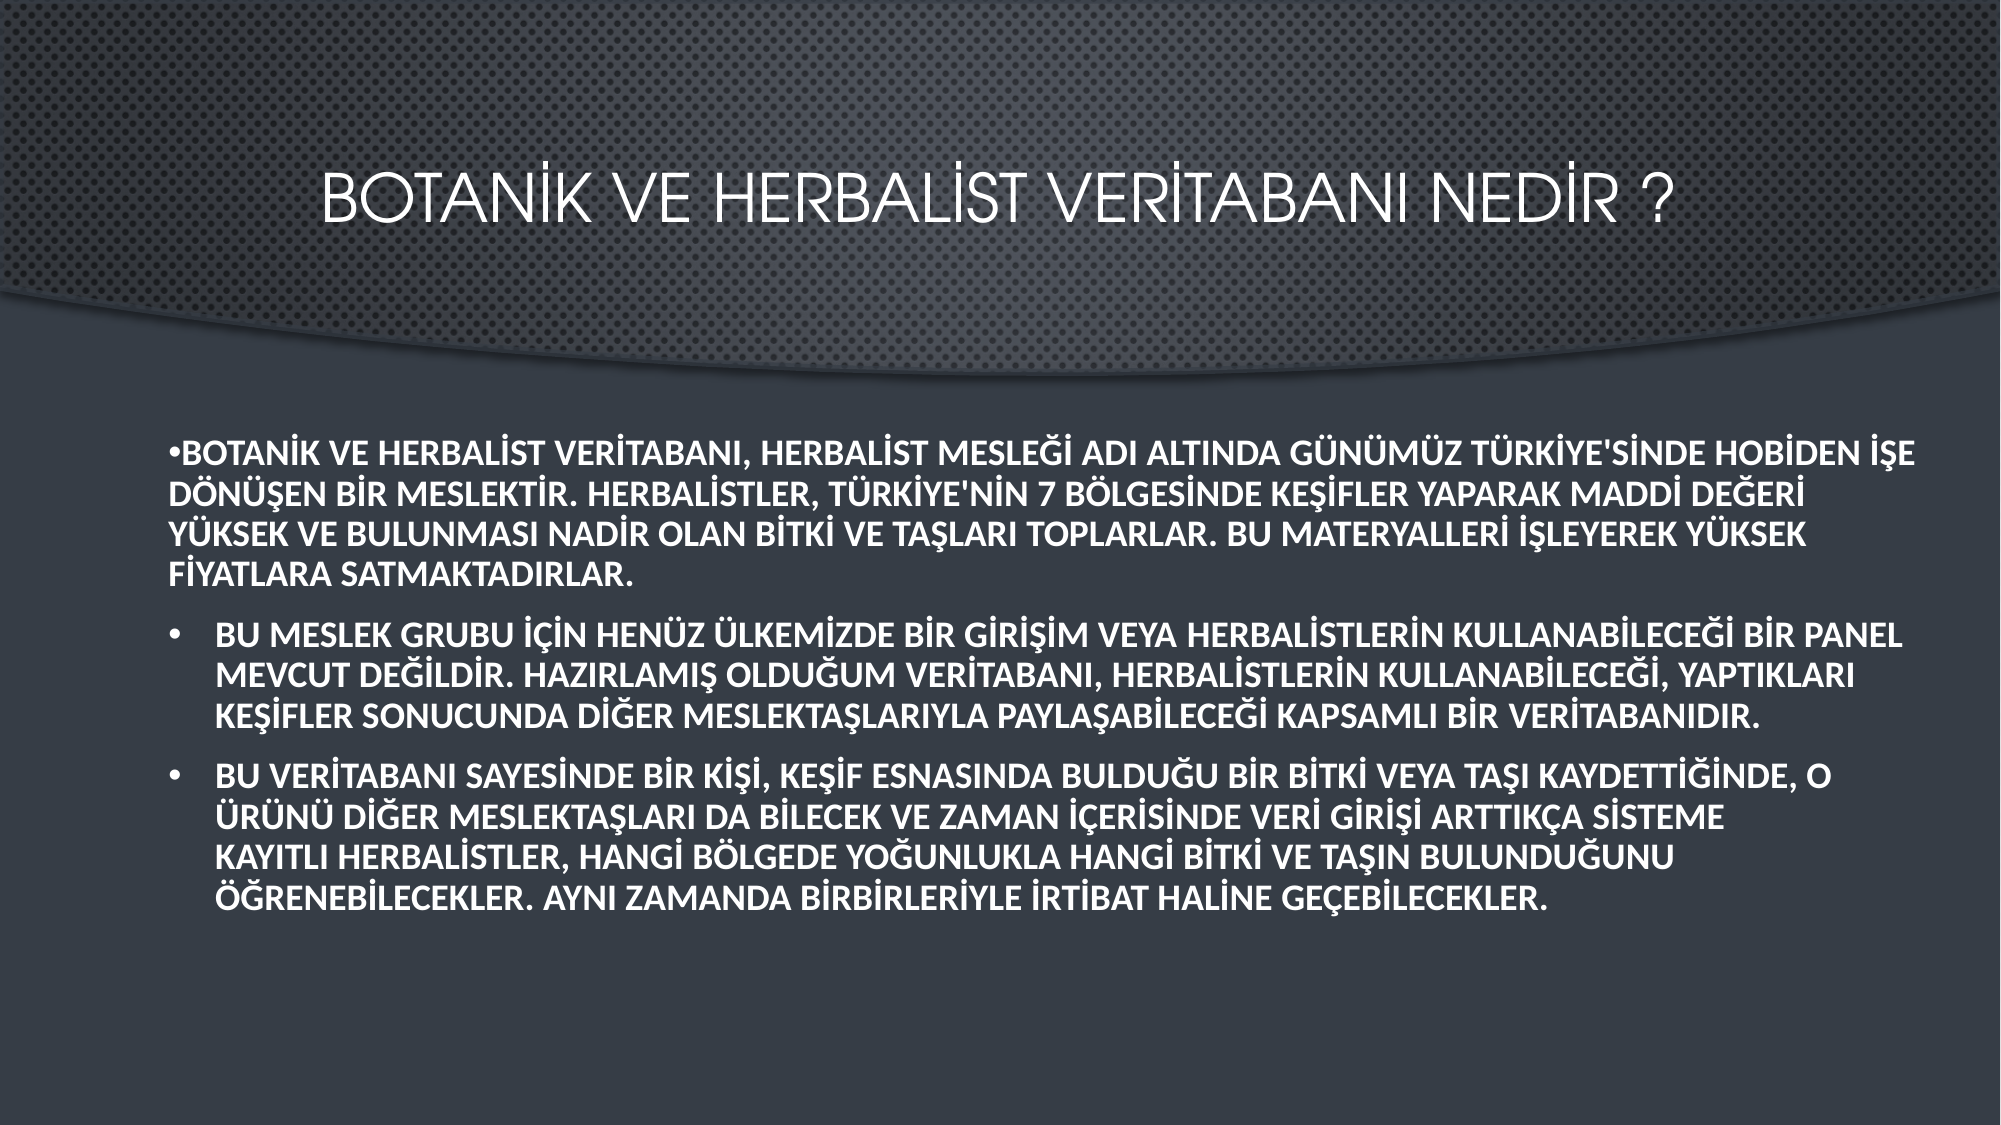

# BOTANİK VE HERBALİST VERİTABANI NEDİR ?
Botanik ve Herbalist veritabanı, Herbalist mesleği adı altında günümüz Türkiye'sinde hobiden işe dönüşen bir meslektir. Herbalistler, Türkiye'nin 7 bölgesinde keşifler yaparak maddi değeri yüksek ve bulunması nadir olan bitki ve taşları toplarlar. Bu materyalleri işleyerek yüksek fiyatlara satmaktadırlar.
Bu meslek grubu için henüz ülkemizde bir girişim veya herbalistlerin kullanabileceği bir panel mevcut değildir. Hazırlamış olduğum veritabanı, herbalistlerin kullanabileceği, yaptıkları keşifler sonucunda diğer meslektaşlarıyla paylaşabileceği kapsamlı bir veritabanıdır.
Bu veritabanı sayesinde bir kişi, keşif esnasında bulduğu bir bitki veya taşı kaydettiğinde, o ürünü diğer meslektaşları da bilecek ve zaman içerisinde veri girişi arttıkça sisteme kayıtlı herbalistler, hangi bölgede yoğunlukla hangi bitki ve taşın bulunduğunu öğrenebilecekler. Aynı zamanda birbirleriyle irtibat haline geçebilecekler.